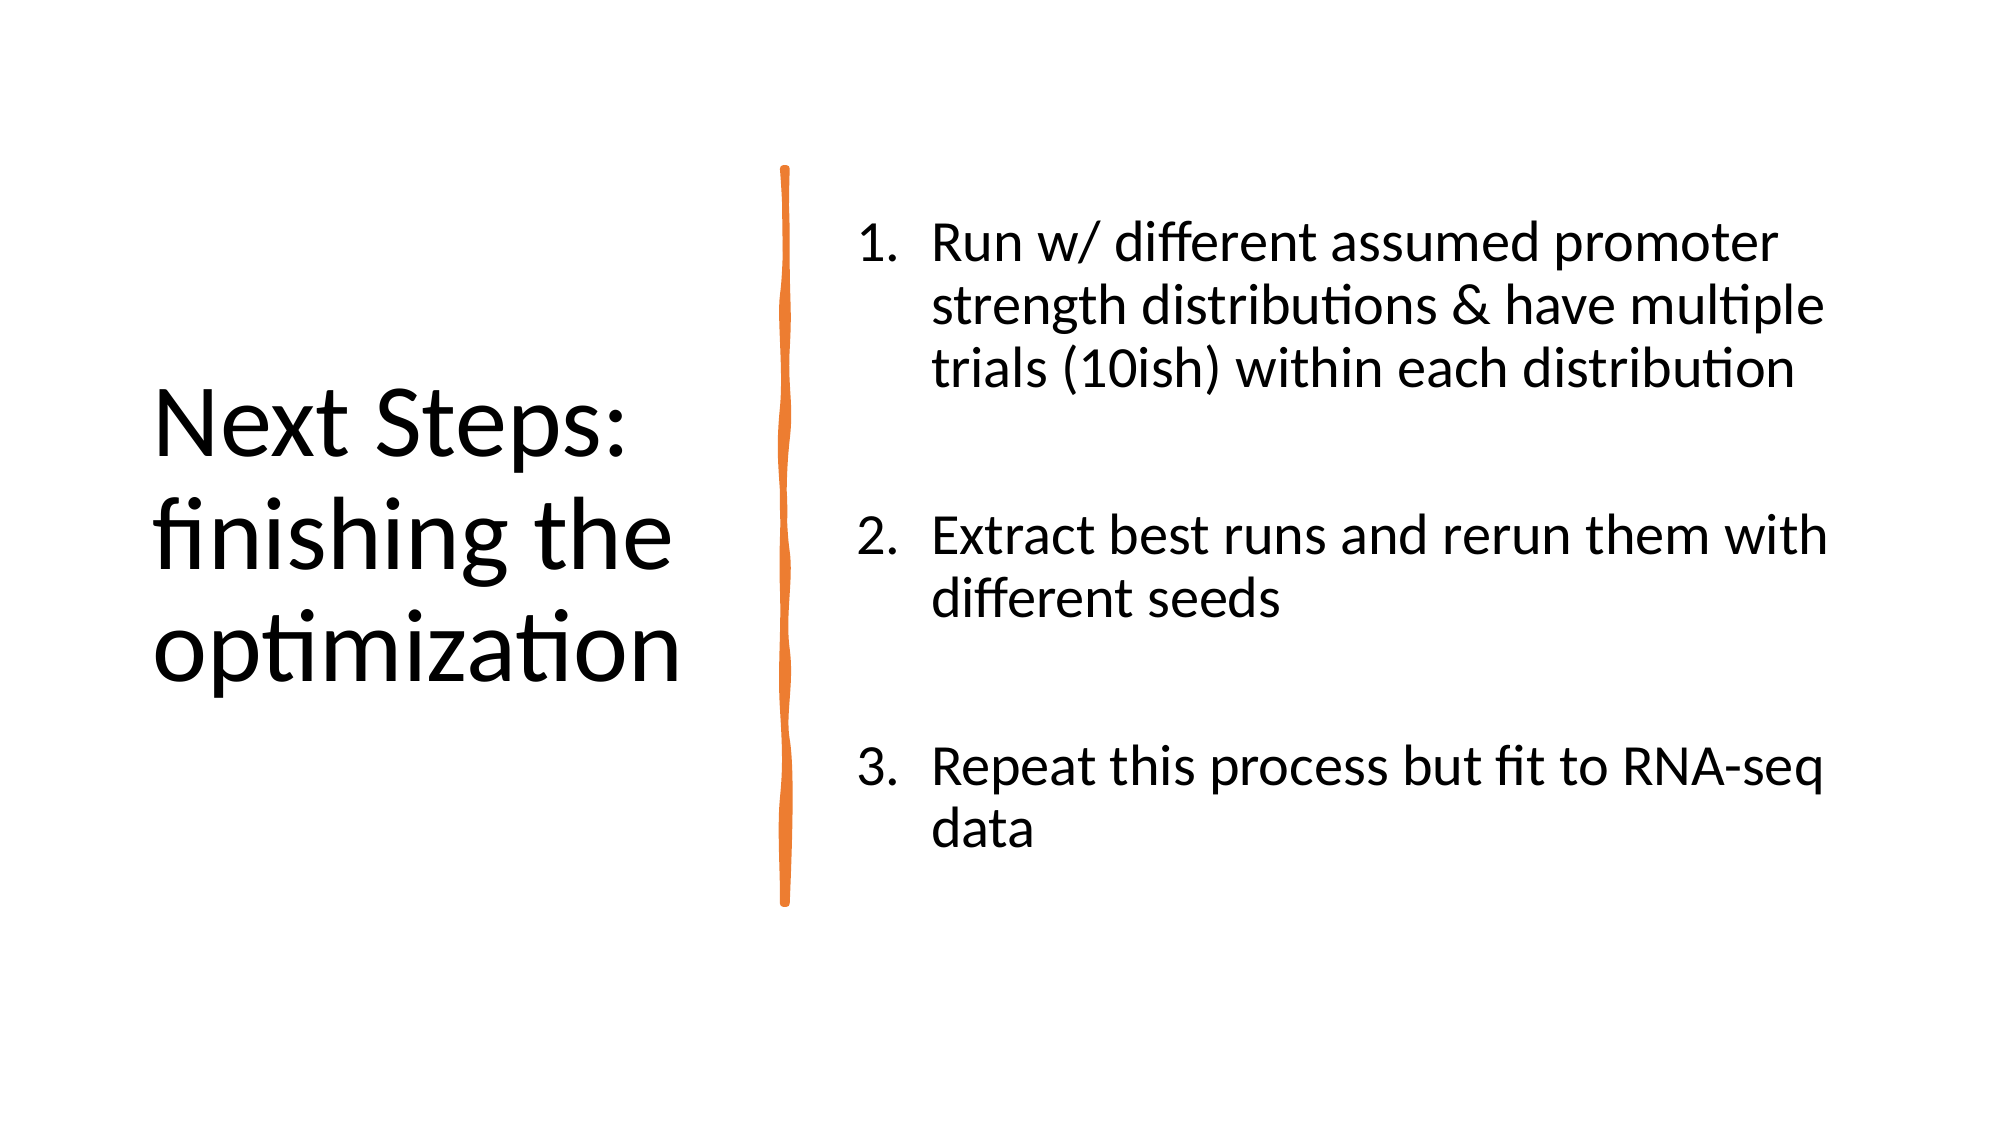

# Next Steps: finishing the optimization
Run w/ different assumed promoter strength distributions & have multiple trials (10ish) within each distribution

Extract best runs and rerun them with different seeds

Repeat this process but fit to RNA-seq data